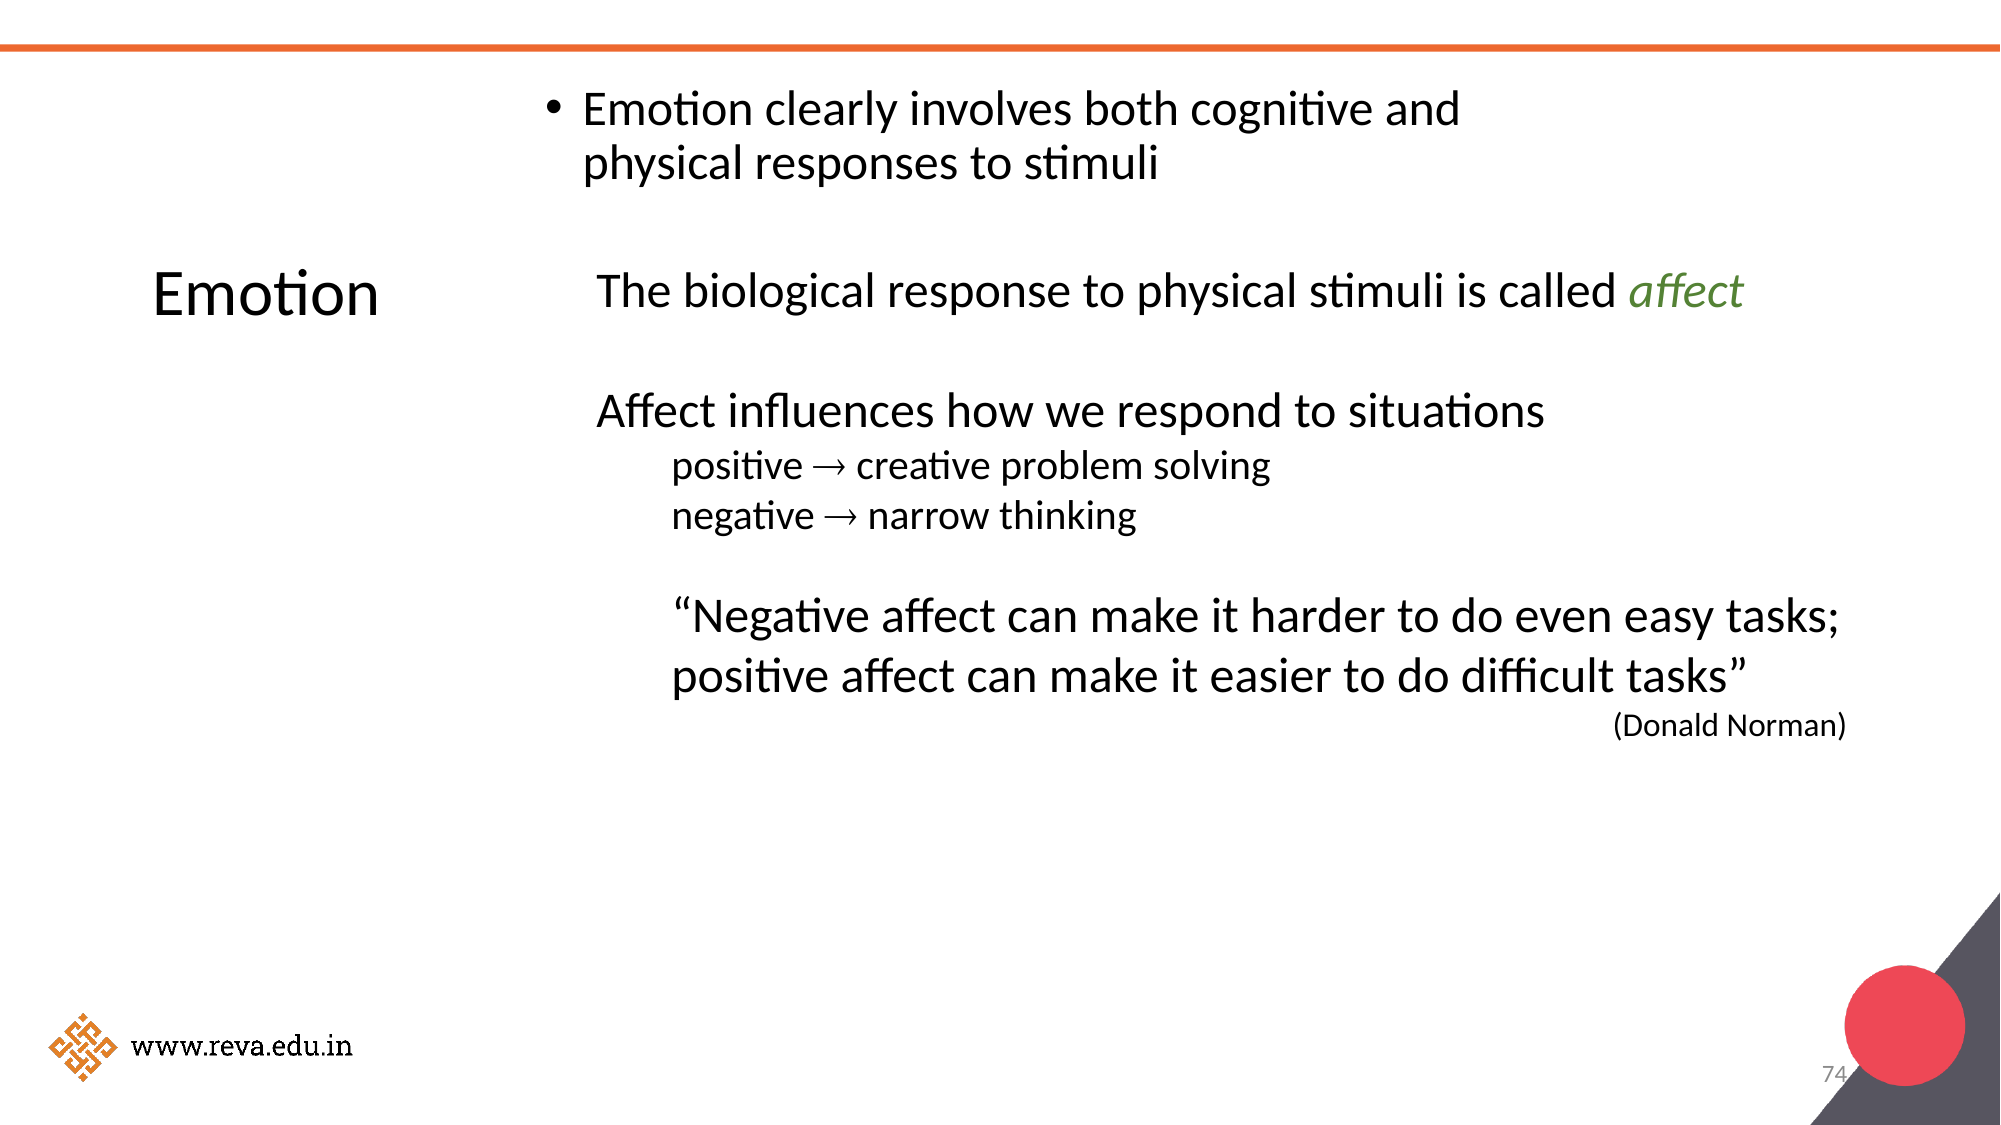

# Emotion
Emotion clearly involves both cognitive and physical responses to stimuli
The biological response to physical stimuli is called affect

Affect influences how we respond to situations
positive → creative problem solving
negative → narrow thinking

“Negative affect can make it harder to do even easy tasks; positive affect can make it easier to do difficult tasks”
(Donald Norman)
74